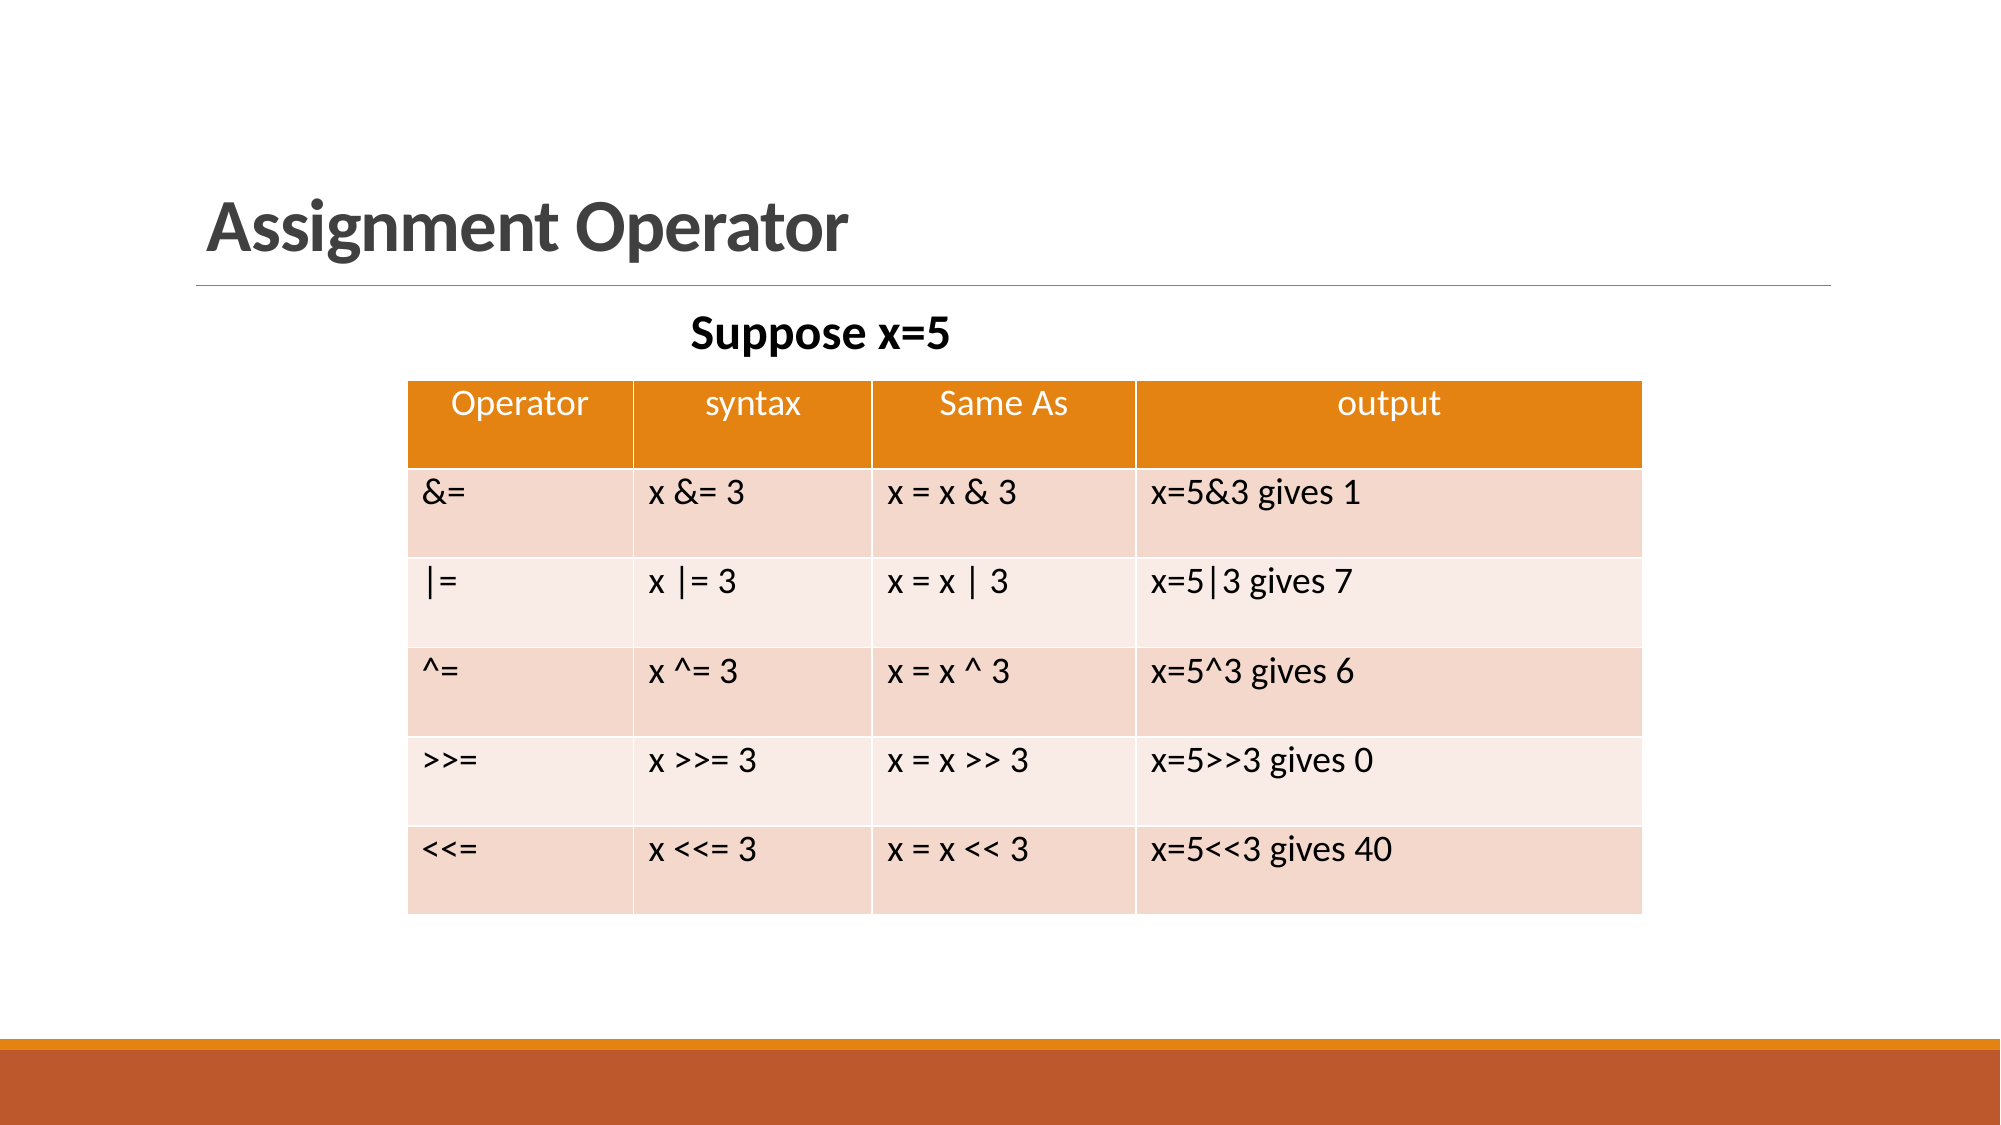

# Assignment Operator
Suppose x=5
| Operator | syntax | Same As | output |
| --- | --- | --- | --- |
| &= | x &= 3 | x = x & 3 | x=5&3 gives 1 |
| |= | x |= 3 | x = x | 3 | x=5|3 gives 7 |
| ^= | x ^= 3 | x = x ^ 3 | x=5^3 gives 6 |
| >>= | x >>= 3 | x = x >> 3 | x=5>>3 gives 0 |
| <<= | x <<= 3 | x = x << 3 | x=5<<3 gives 40 |